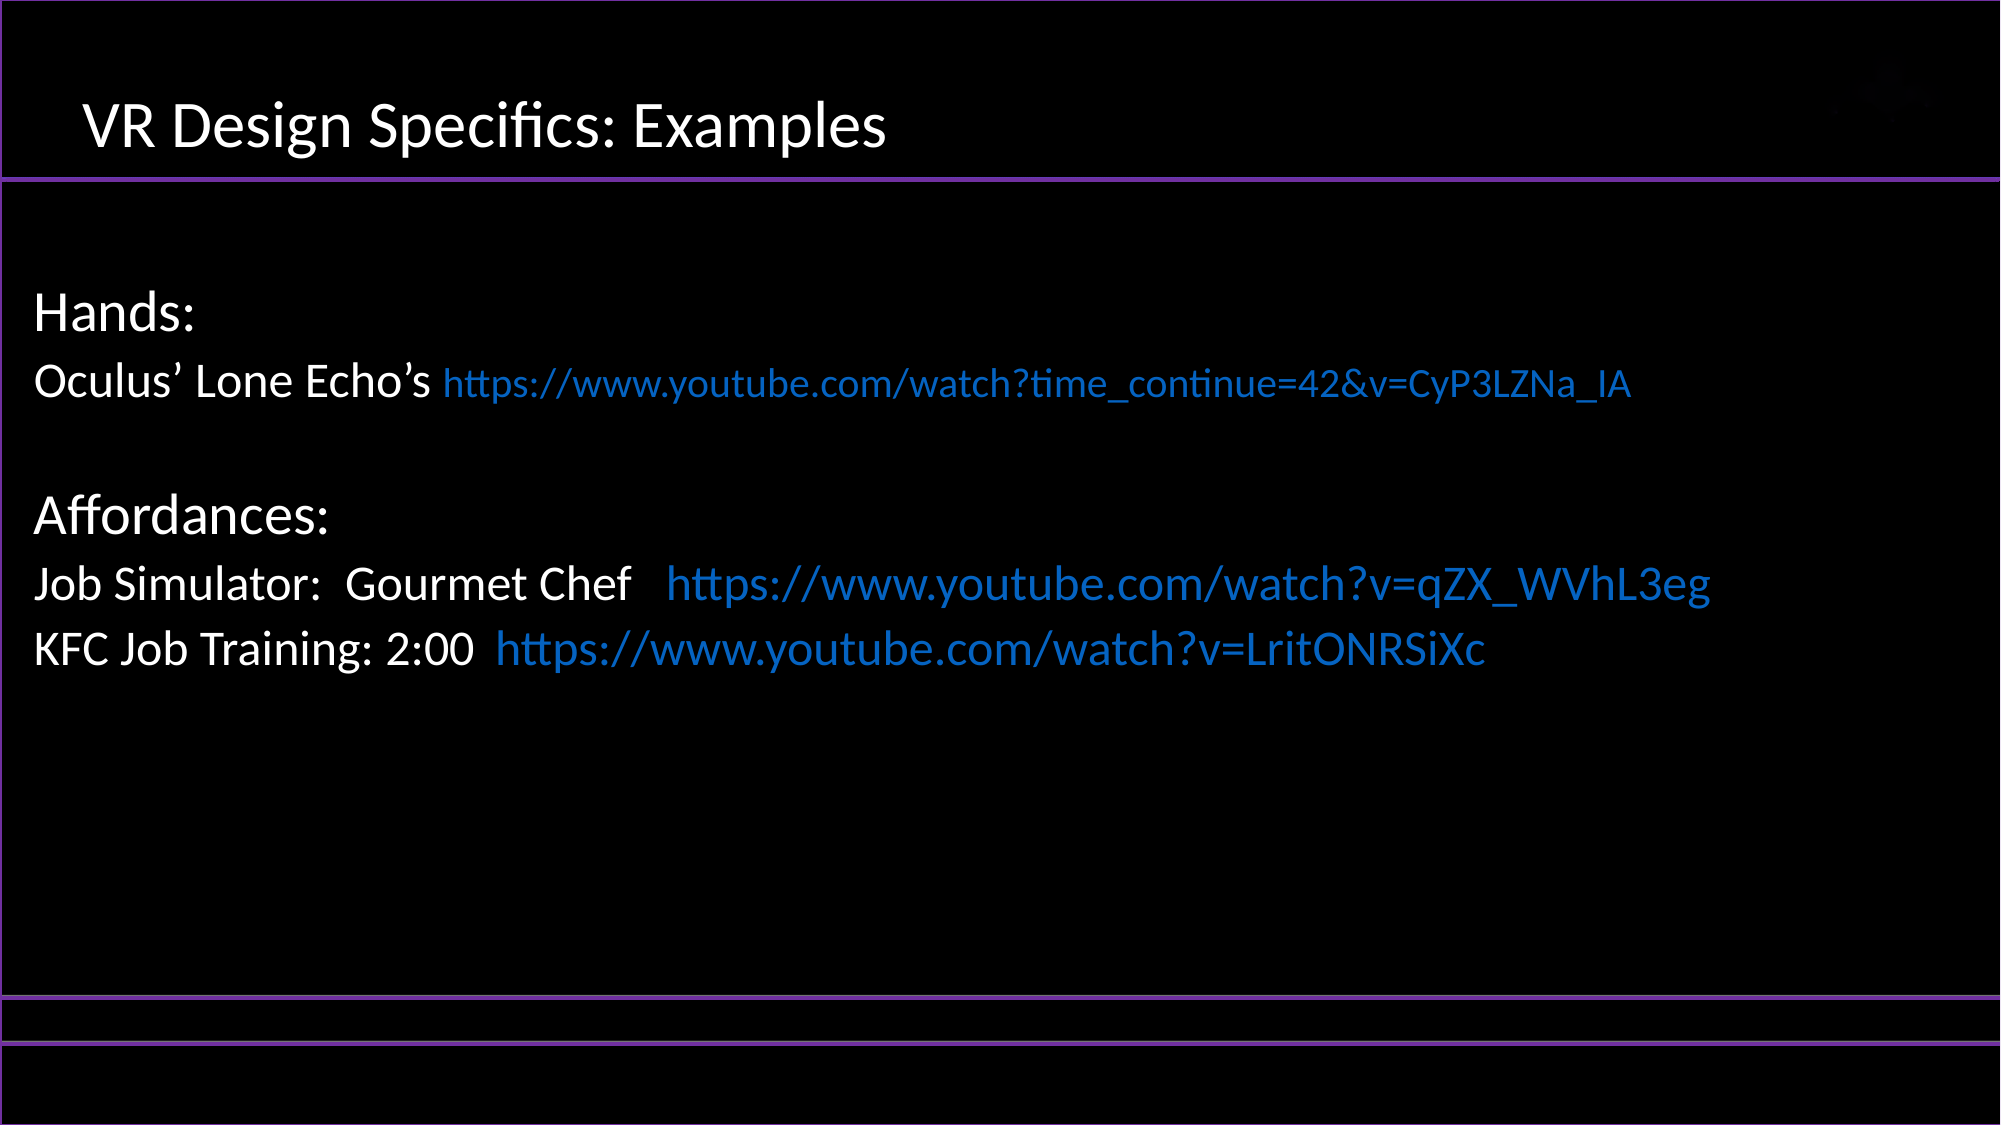

# VR Design Specifics: Examples

Hands:
Oculus’ Lone Echo’s https://www.youtube.com/watch?time_continue=42&v=CyP3LZNa_IA

Affordances:
Job Simulator:  Gourmet Chef   https://www.youtube.com/watch?v=qZX_WVhL3eg
KFC Job Training: 2:00	 https://www.youtube.com/watch?v=LritONRSiXc